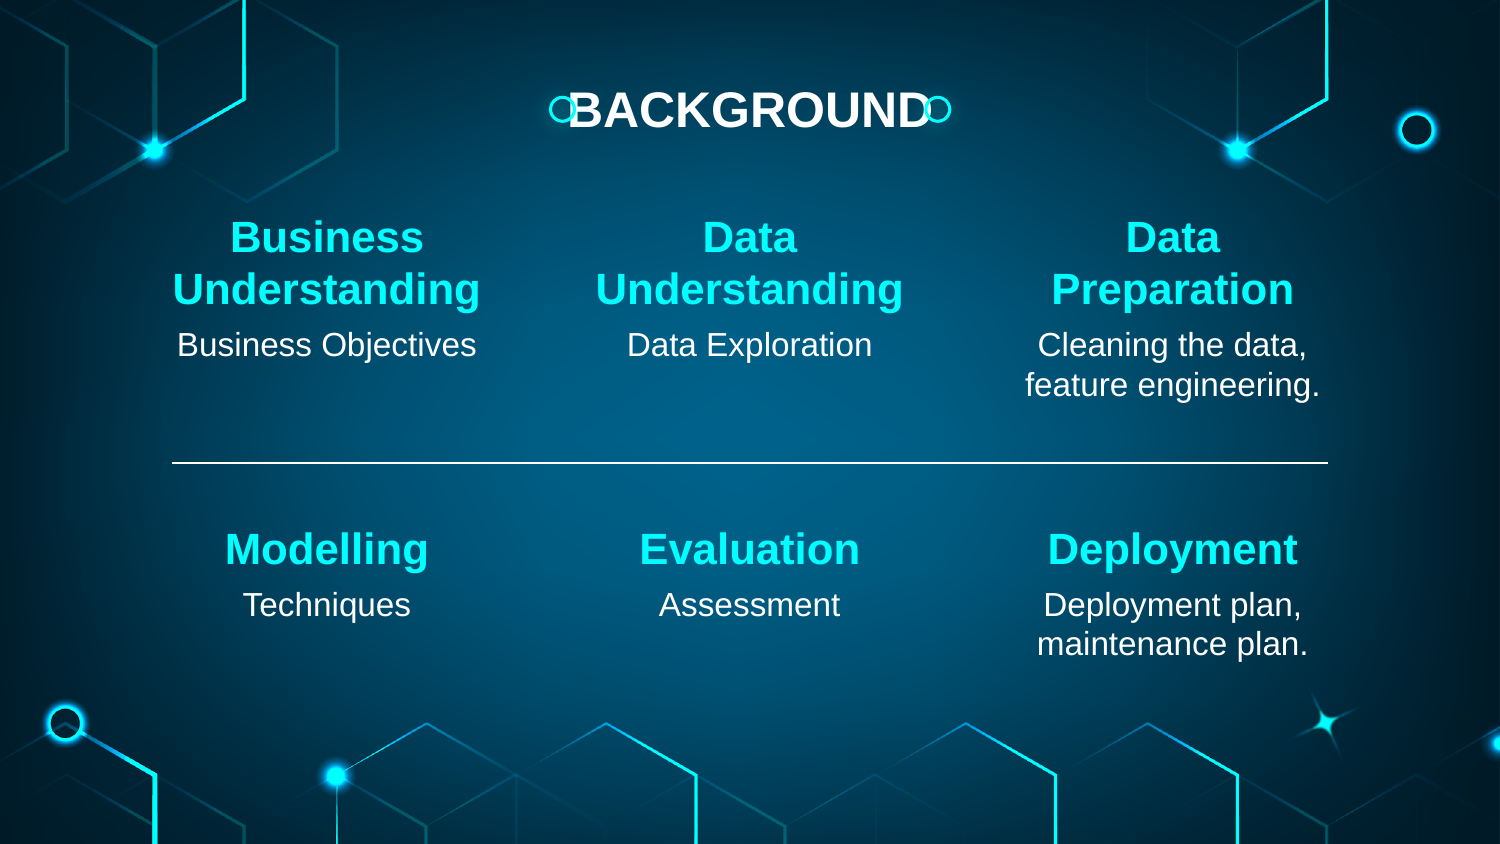

BACKGROUND

# Business Understanding
Data Understanding
Data Preparation
Business Objectives
Data Exploration
Cleaning the data, feature engineering.

Modelling
Evaluation
Deployment
Techniques
Assessment
Deployment plan, maintenance plan.